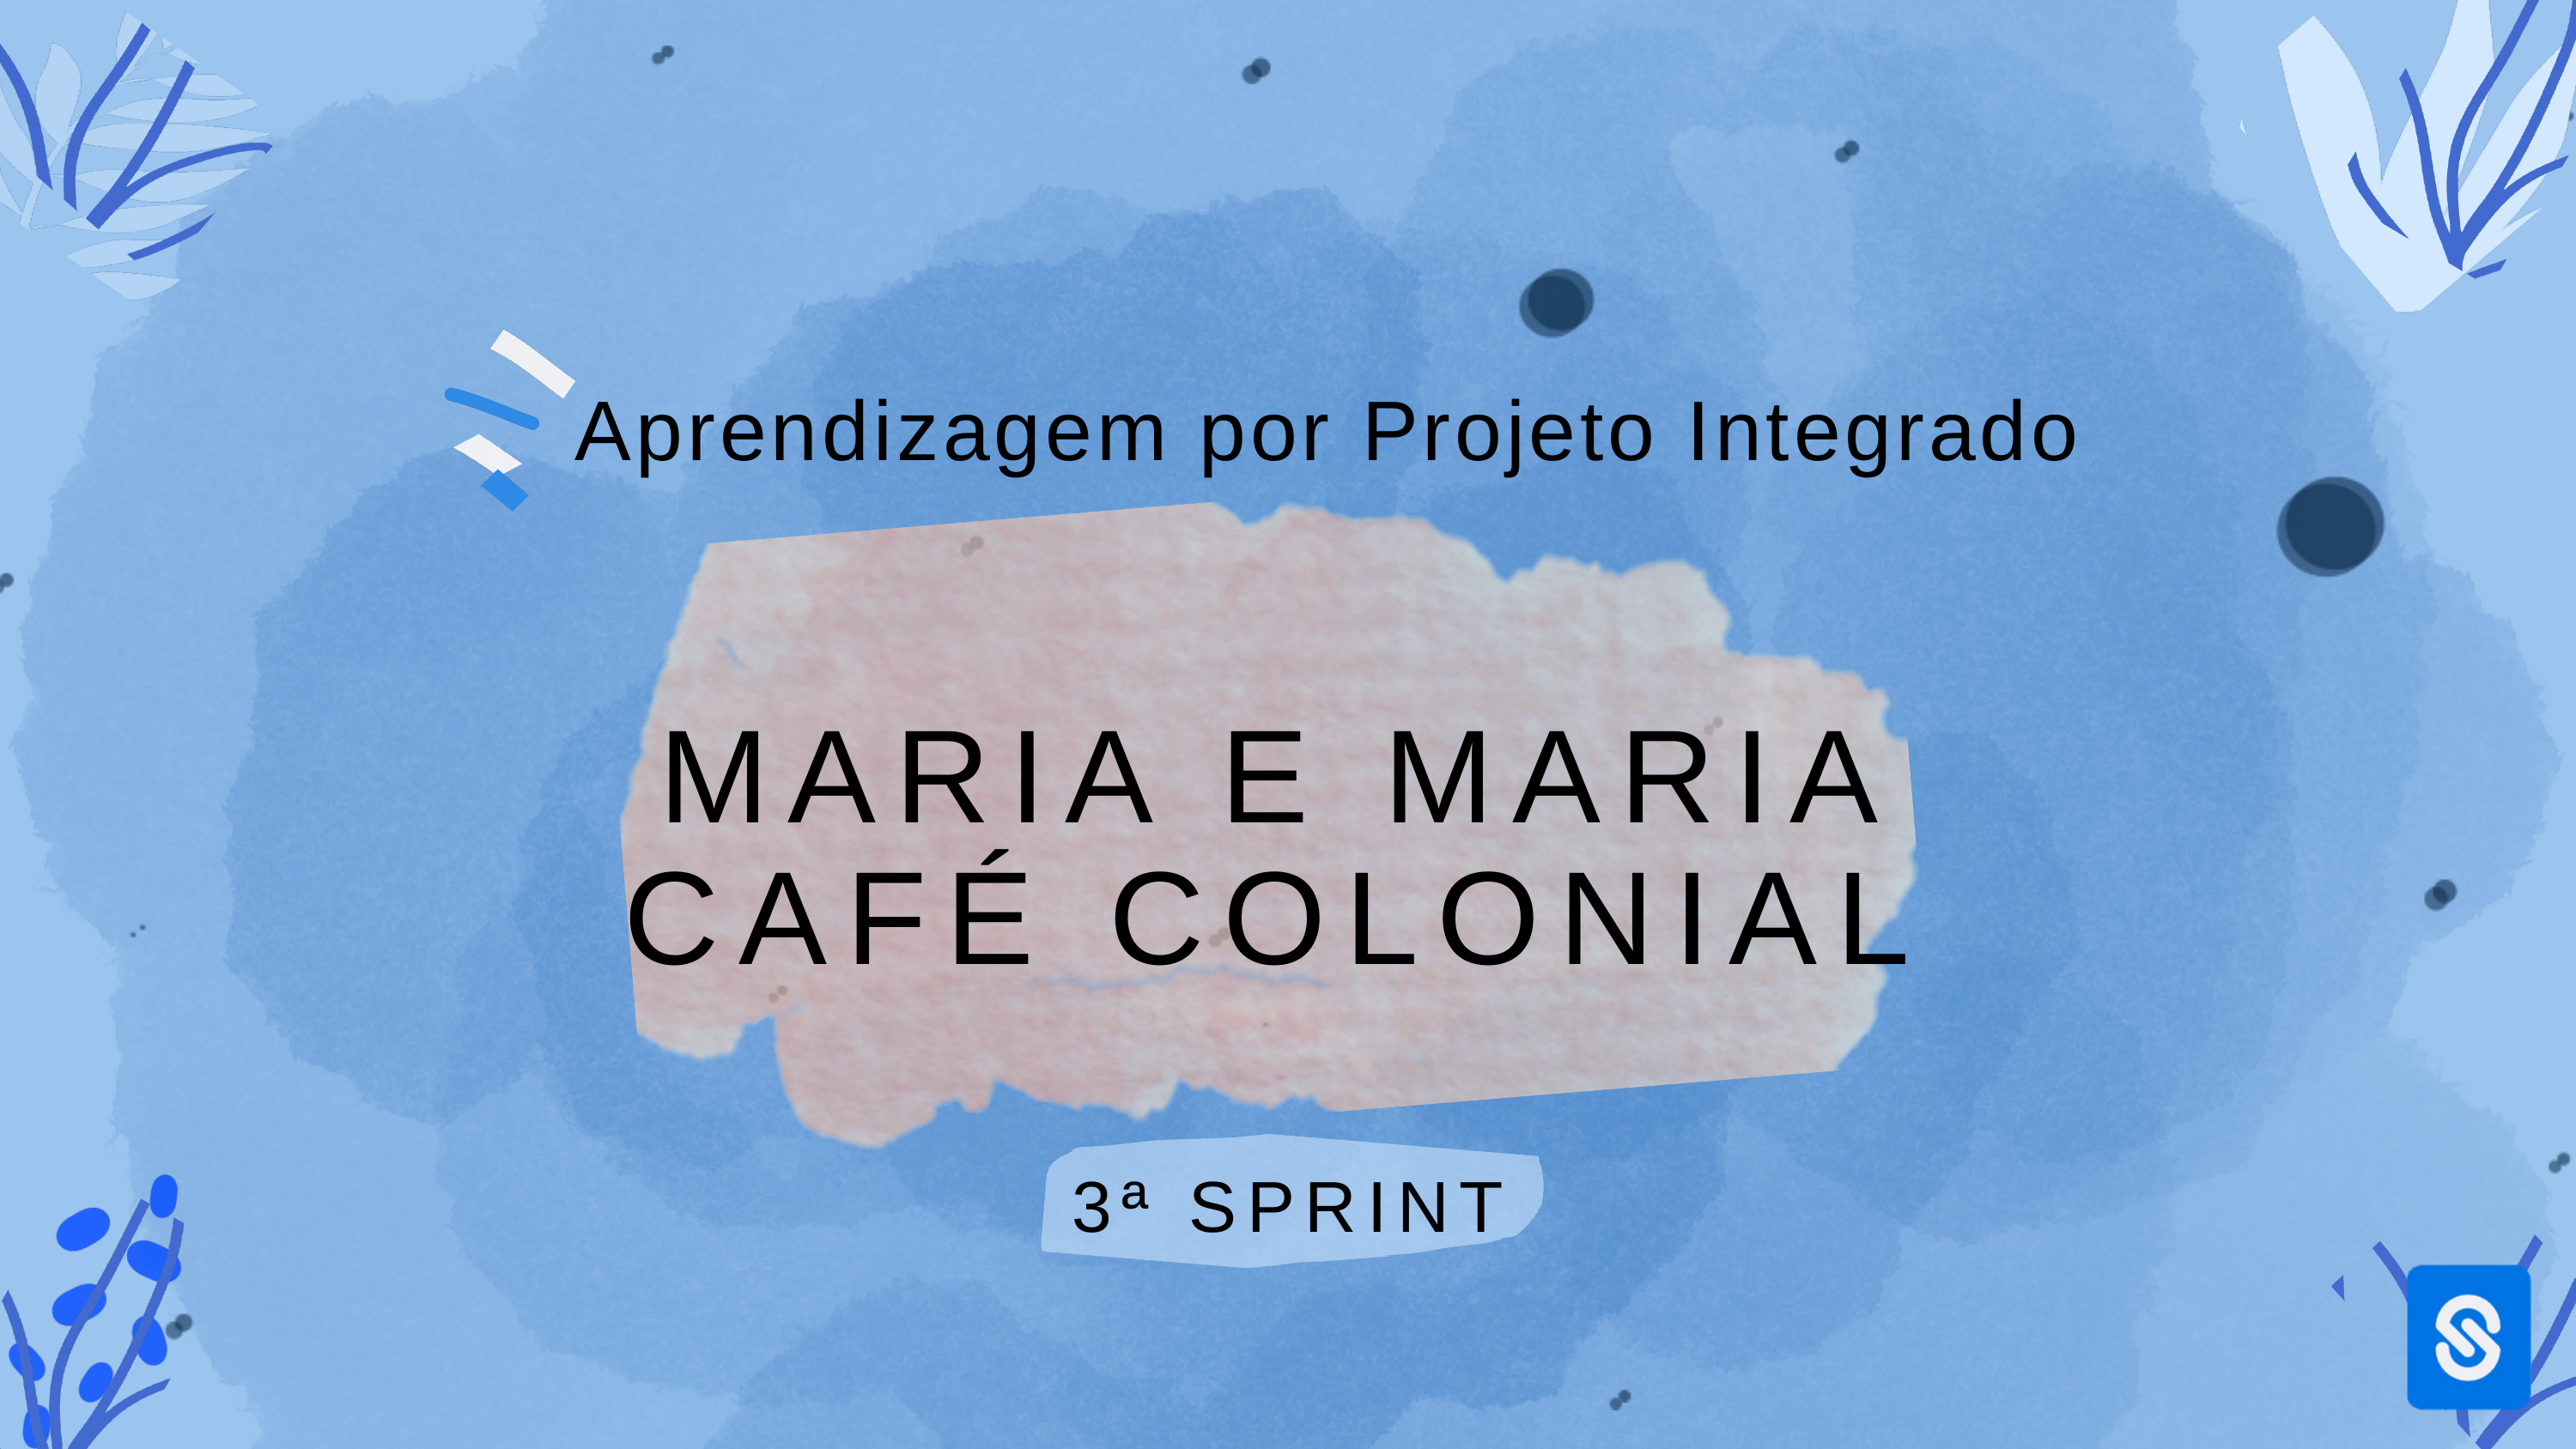

Aprendizagem por Projeto Integrado

MARIA E MARIA
CAFÉ COLONIAL

3ª SPRINT